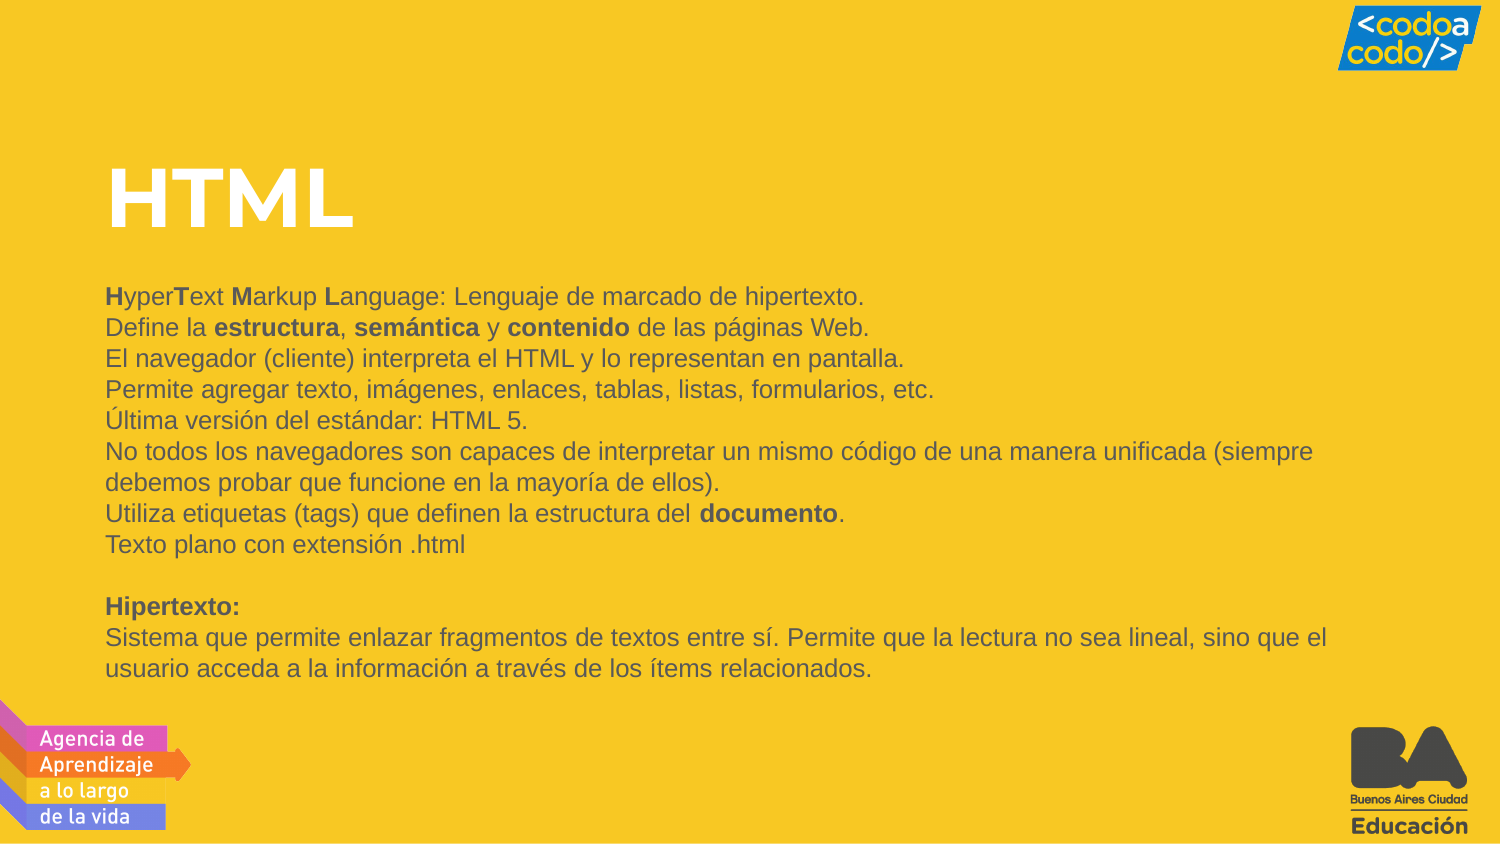

# HTML
HyperText Markup Language: Lenguaje de marcado de hipertexto.
Define la estructura, semántica y contenido de las páginas Web.
El navegador (cliente) interpreta el HTML y lo representan en pantalla.
Permite agregar texto, imágenes, enlaces, tablas, listas, formularios, etc.
Última versión del estándar: HTML 5.
No todos los navegadores son capaces de interpretar un mismo código de una manera unificada (siempre debemos probar que funcione en la mayoría de ellos).
Utiliza etiquetas (tags) que definen la estructura del documento.
Texto plano con extensión .html

Hipertexto:
Sistema que permite enlazar fragmentos de textos entre sí. Permite que la lectura no sea lineal, sino que el usuario acceda a la información a través de los ítems relacionados.